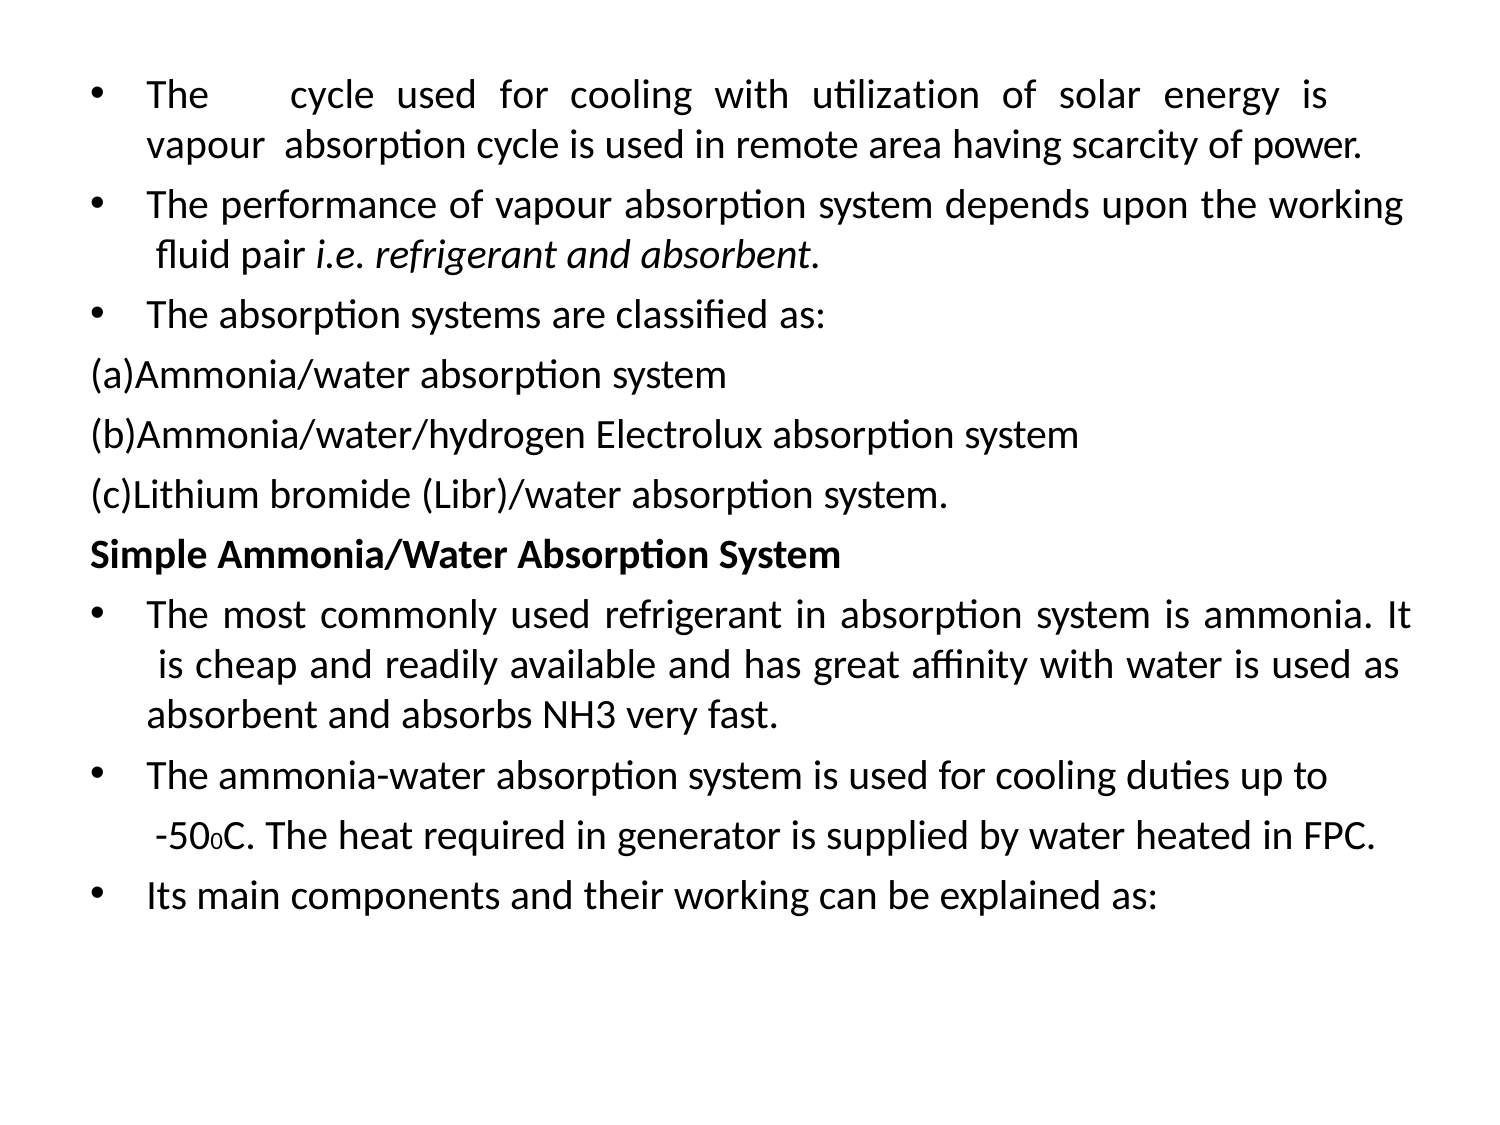

The	cycle	used	for	cooling	with	utilization	of	solar	energy	is	vapour  absorption cycle is used in remote area having scarcity of power.
The performance of vapour absorption system depends upon the working  fluid pair i.e. refrigerant and absorbent.
The absorption systems are classified as:
(a)Ammonia/water absorption system  (b)Ammonia/water/hydrogen Electrolux absorption system  (c)Lithium bromide (Libr)/water absorption system.
Simple Ammonia/Water Absorption System
The most commonly used refrigerant in absorption system is ammonia. It  is cheap and readily available and has great affinity with water is used as  absorbent and absorbs NH3 very fast.
The ammonia-water absorption system is used for cooling duties up to
-500C. The heat required in generator is supplied by water heated in FPC.
Its main components and their working can be explained as: